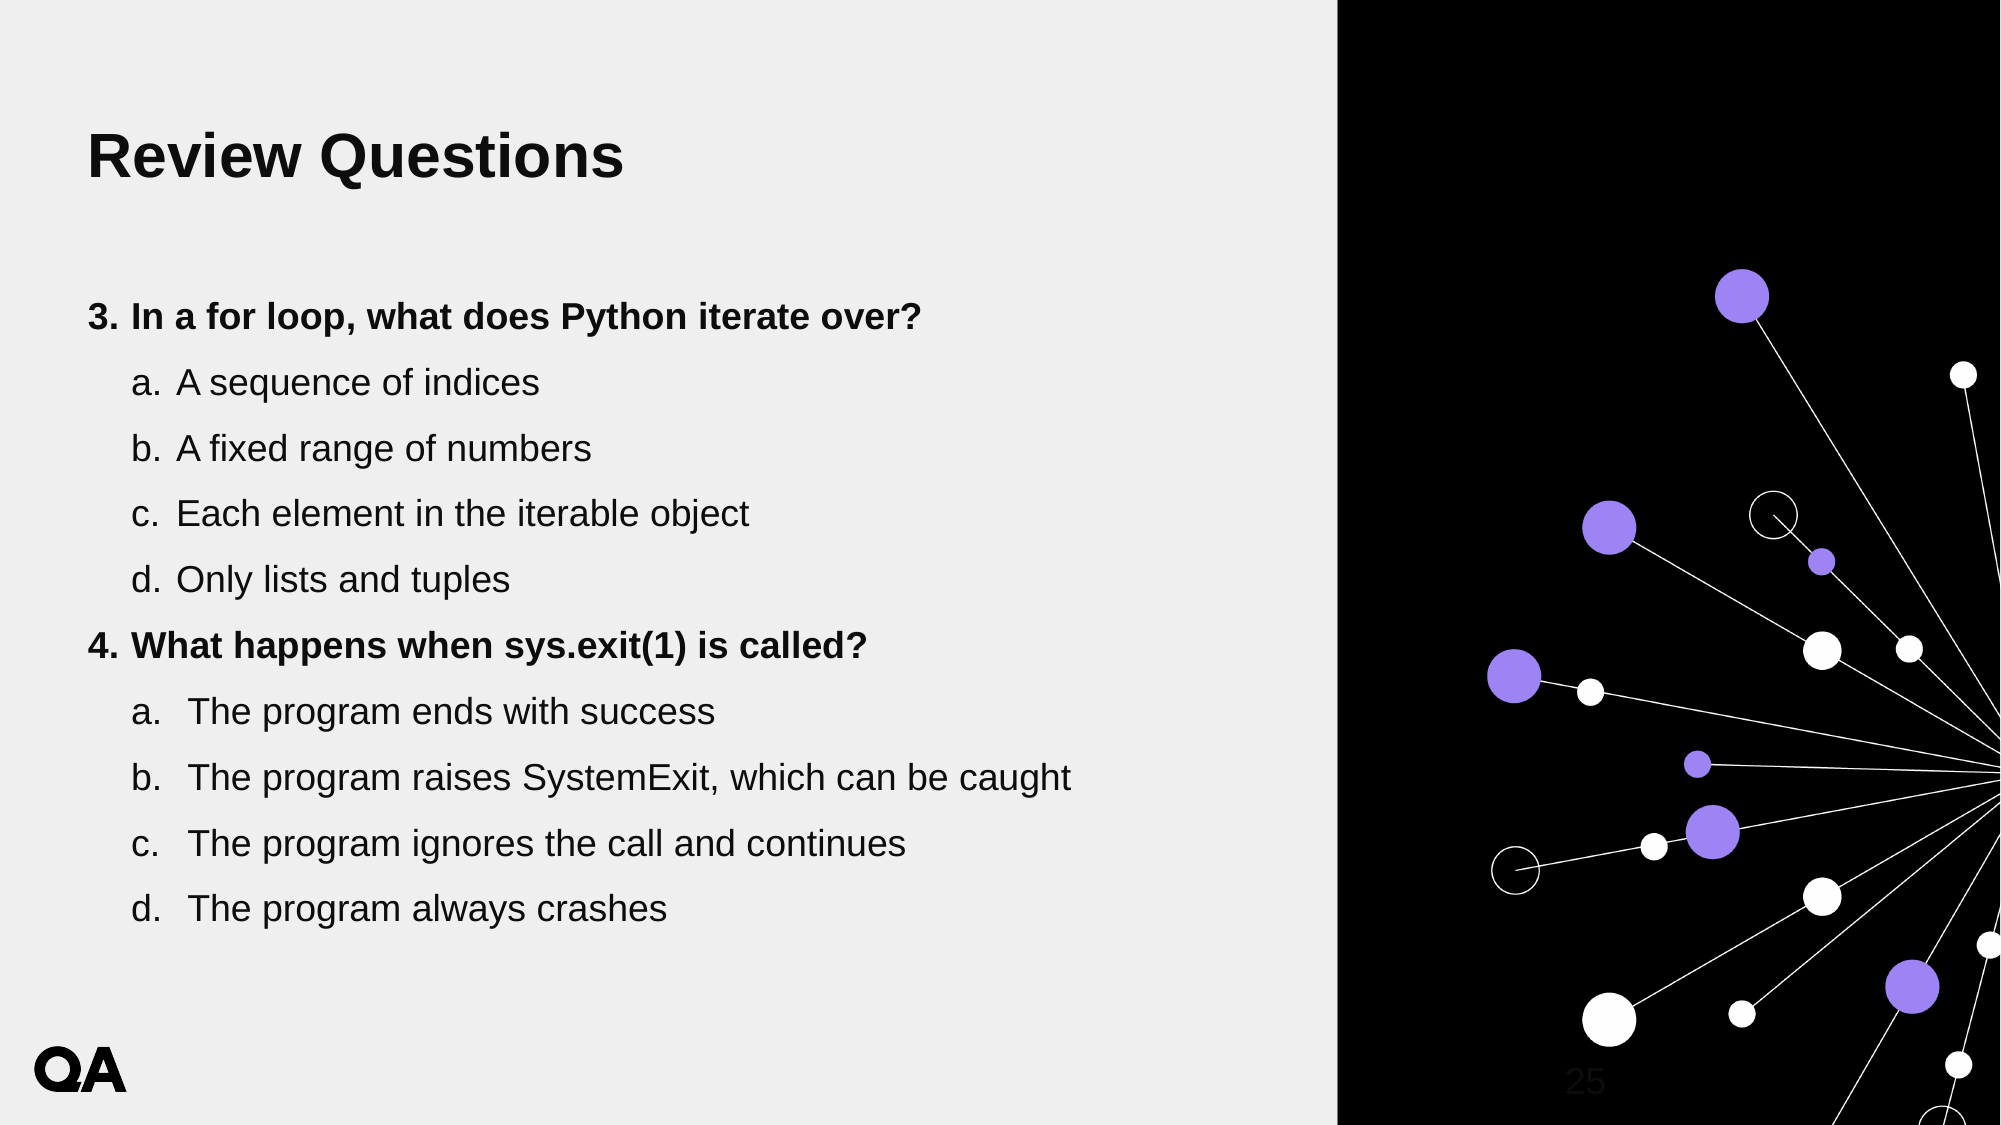

# Review Questions
In a for loop, what does Python iterate over?
A sequence of indices
A fixed range of numbers
Each element in the iterable object
Only lists and tuples
What happens when sys.exit(1) is called?
The program ends with success
The program raises SystemExit, which can be caught
The program ignores the call and continues
The program always crashes
25